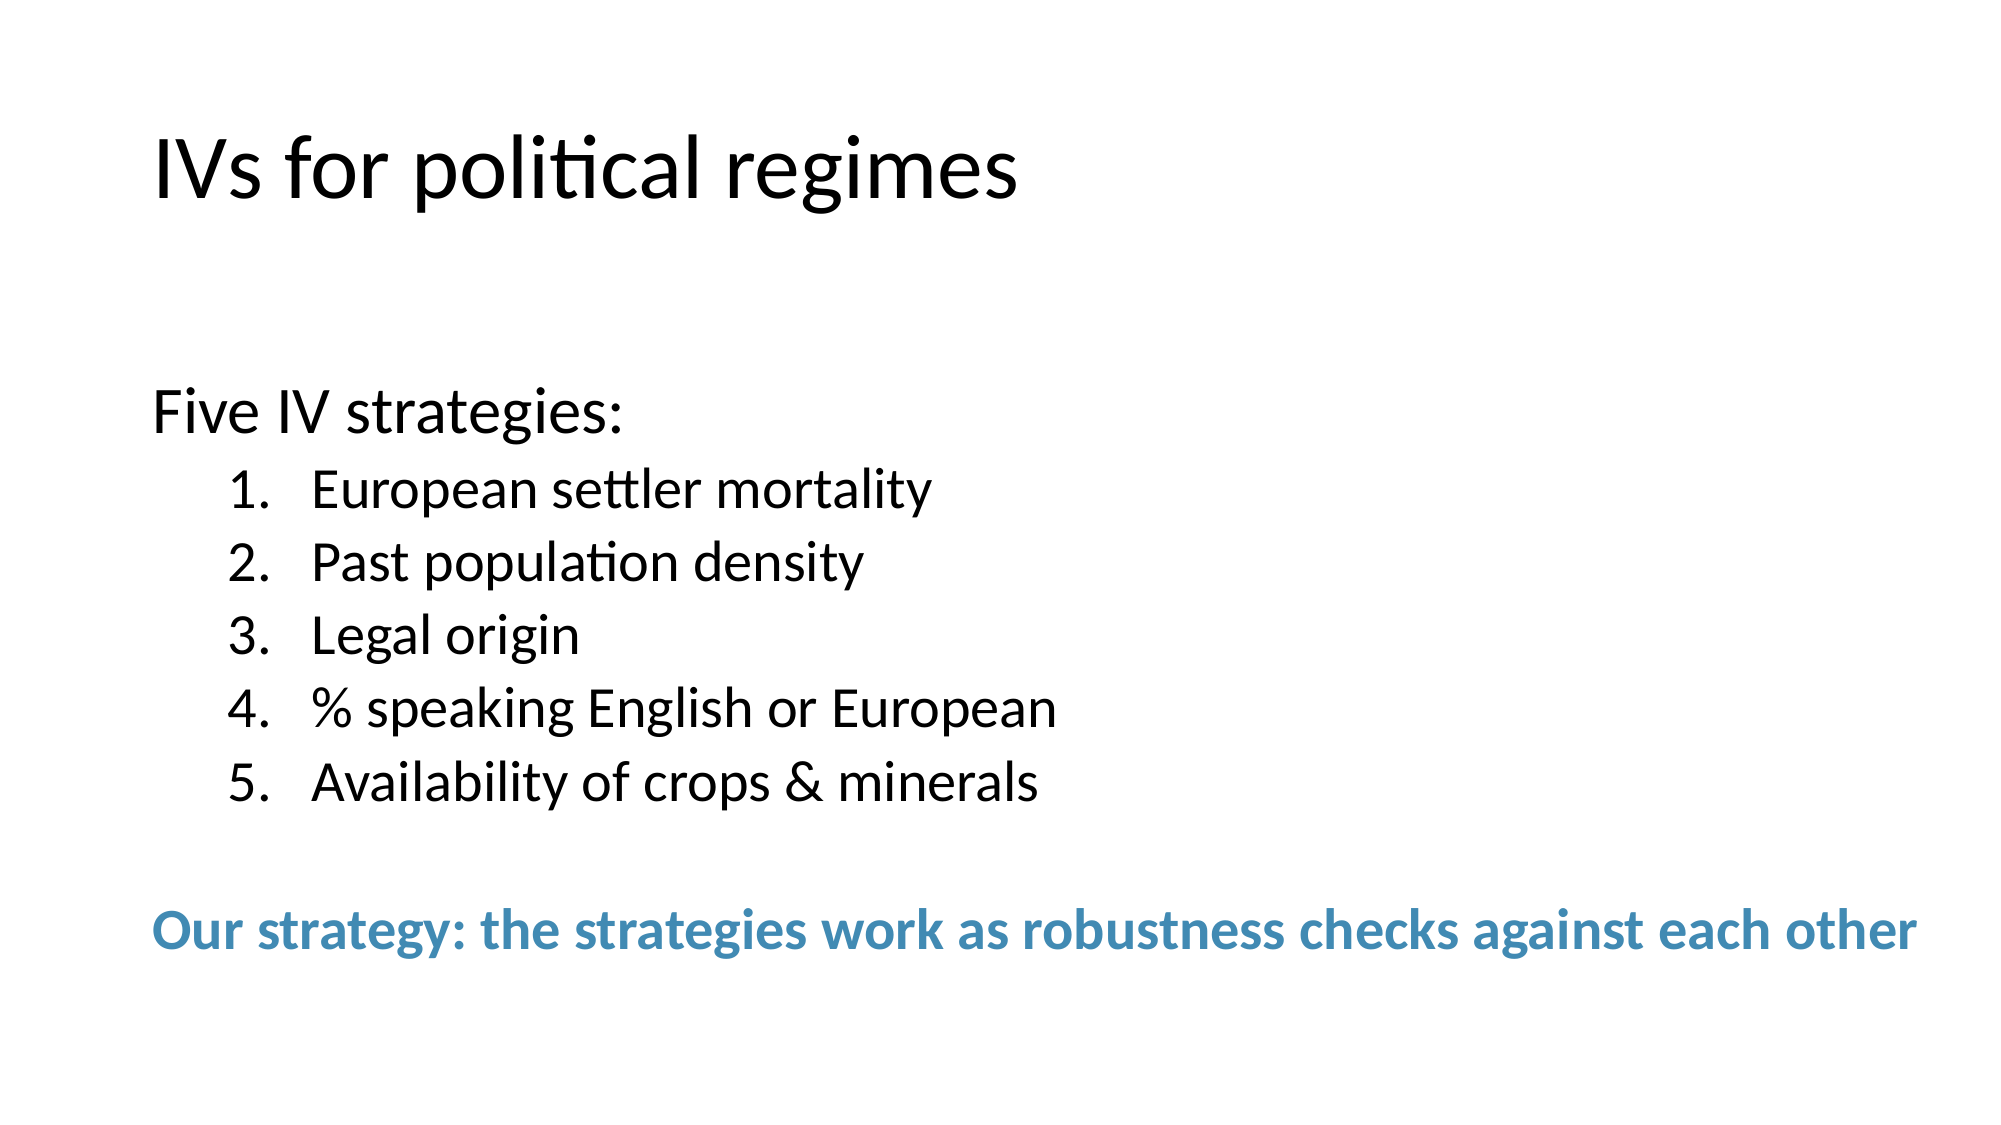

# IVs for political regimes

Five IV strategies:
European settler mortality
Past population density
Legal origin
% speaking English or European
Availability of crops & minerals

Our strategy: the strategies work as robustness checks against each other